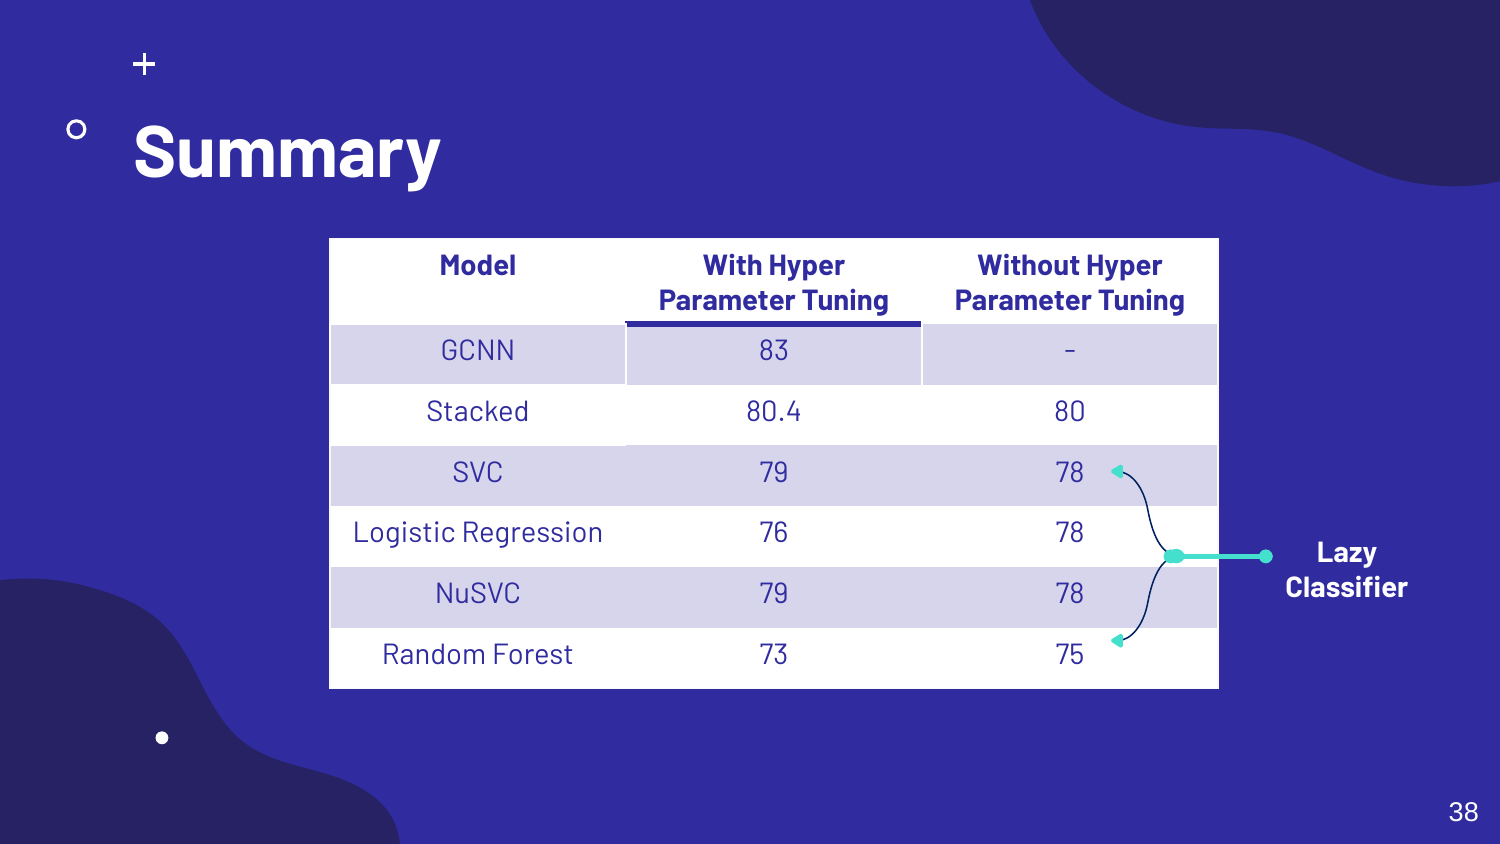

Summary
| Model | With Hyper Parameter Tuning | Without Hyper Parameter Tuning |
| --- | --- | --- |
| GCNN | 83 | - |
| Stacked | 80.4 | 80 |
| SVC | 79 | 78 |
| Logistic Regression | 76 | 78 |
| NuSVC | 79 | 78 |
| Random Forest | 73 | 75 |

Lazy Classifier
38